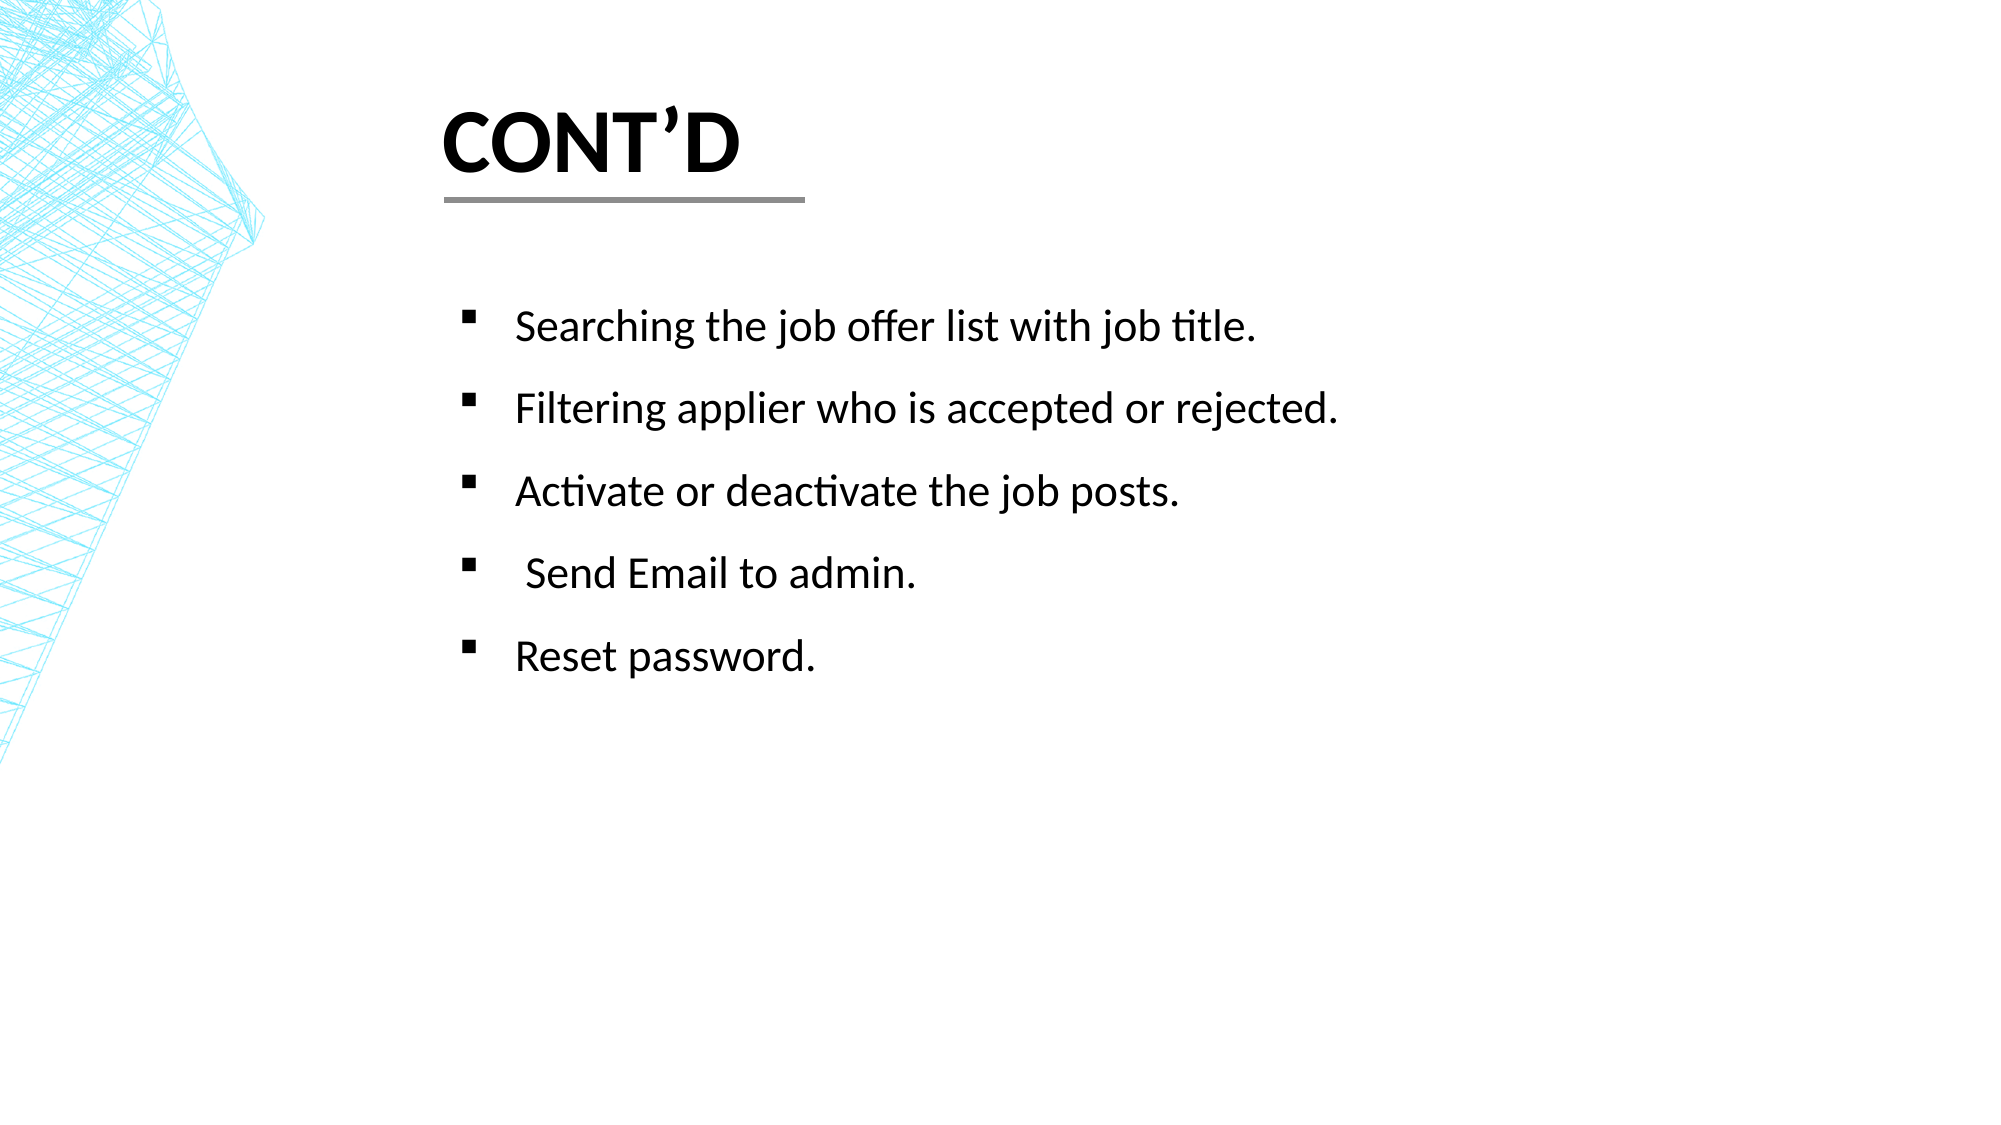

CONT’D
Searching the job offer list with job title.
Filtering applier who is accepted or rejected.
Activate or deactivate the job posts.
 Send Email to admin.
Reset password.